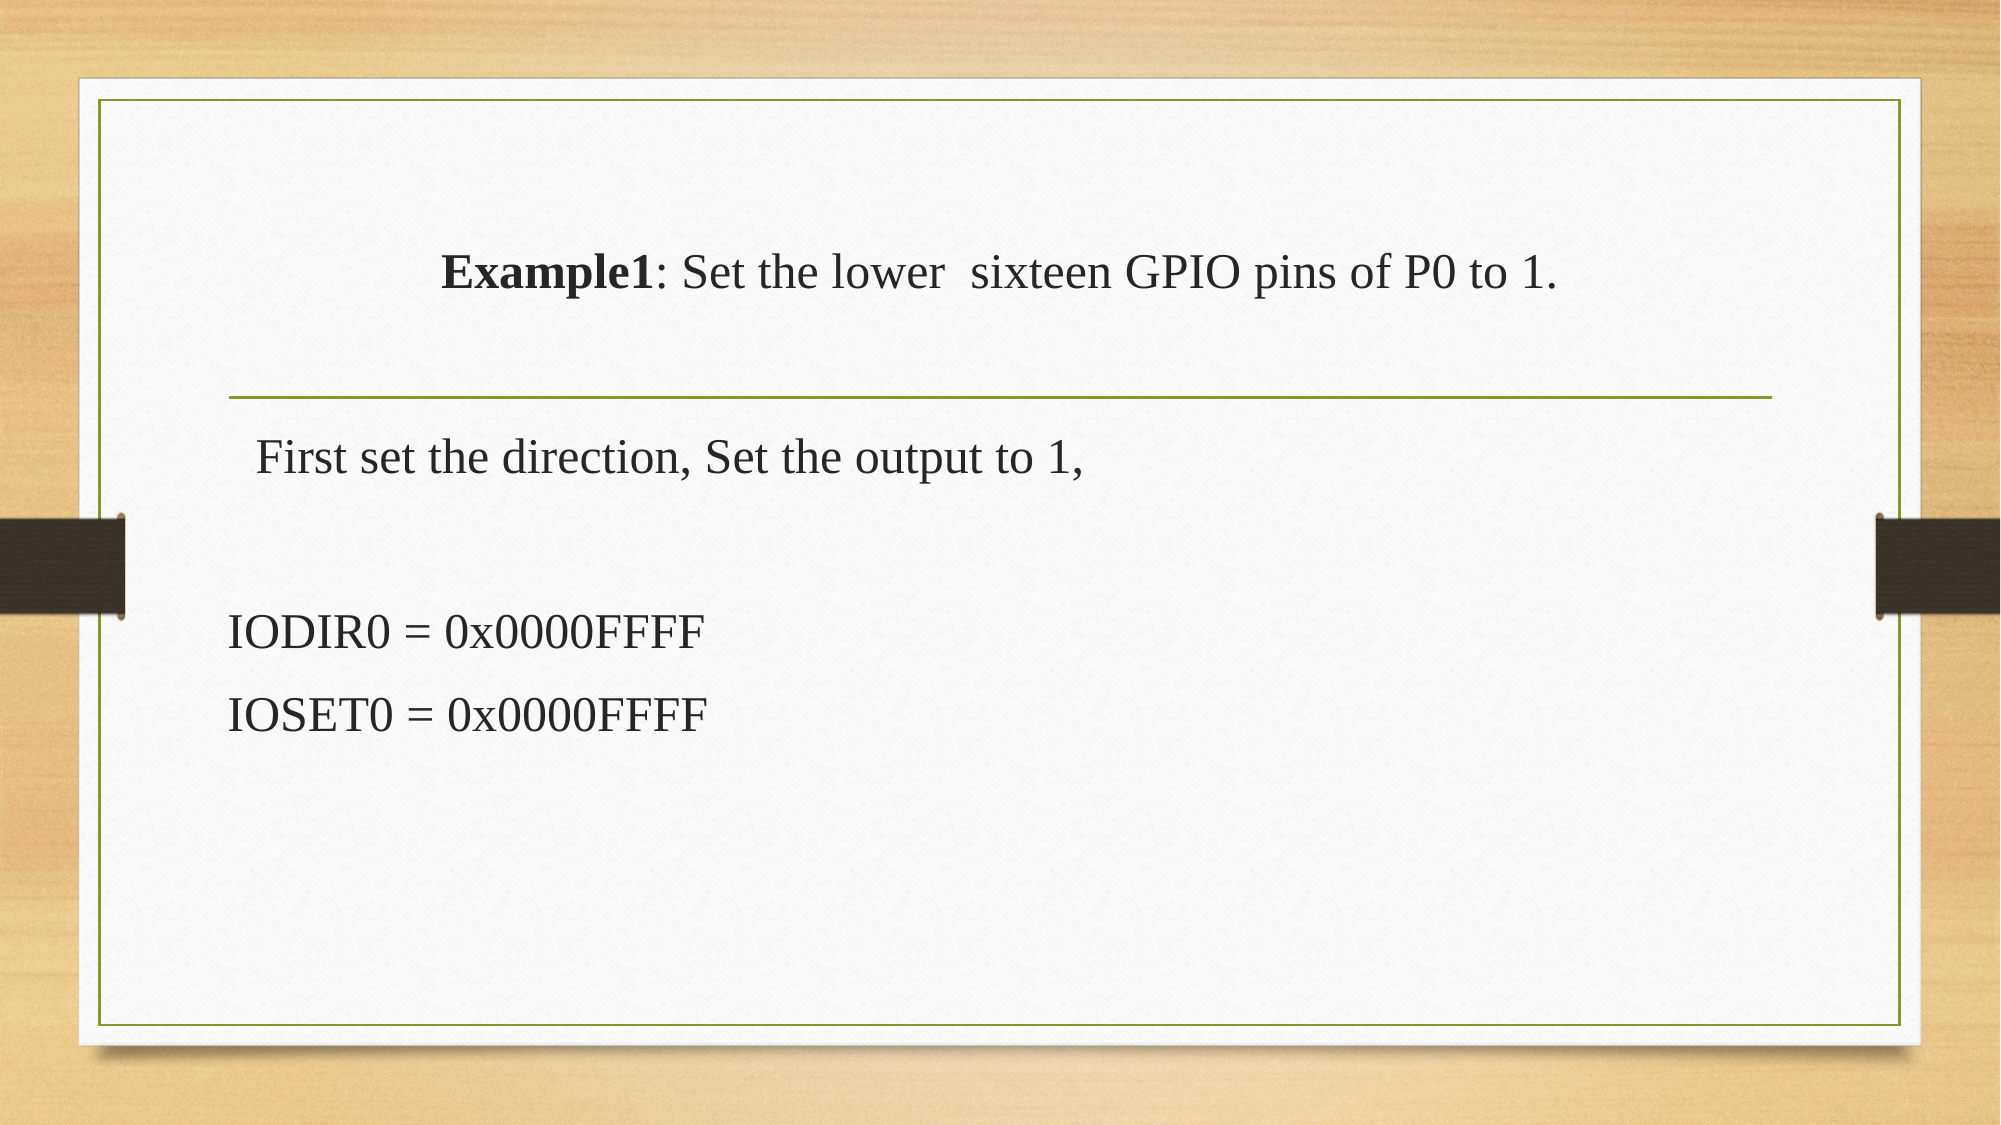

# Example1: Set the lower  sixteen GPIO pins of P0 to 1.
First set the direction, Set the output to 1,

IODIR0 = 0x0000FFFF
IOSET0 = 0x0000FFFF